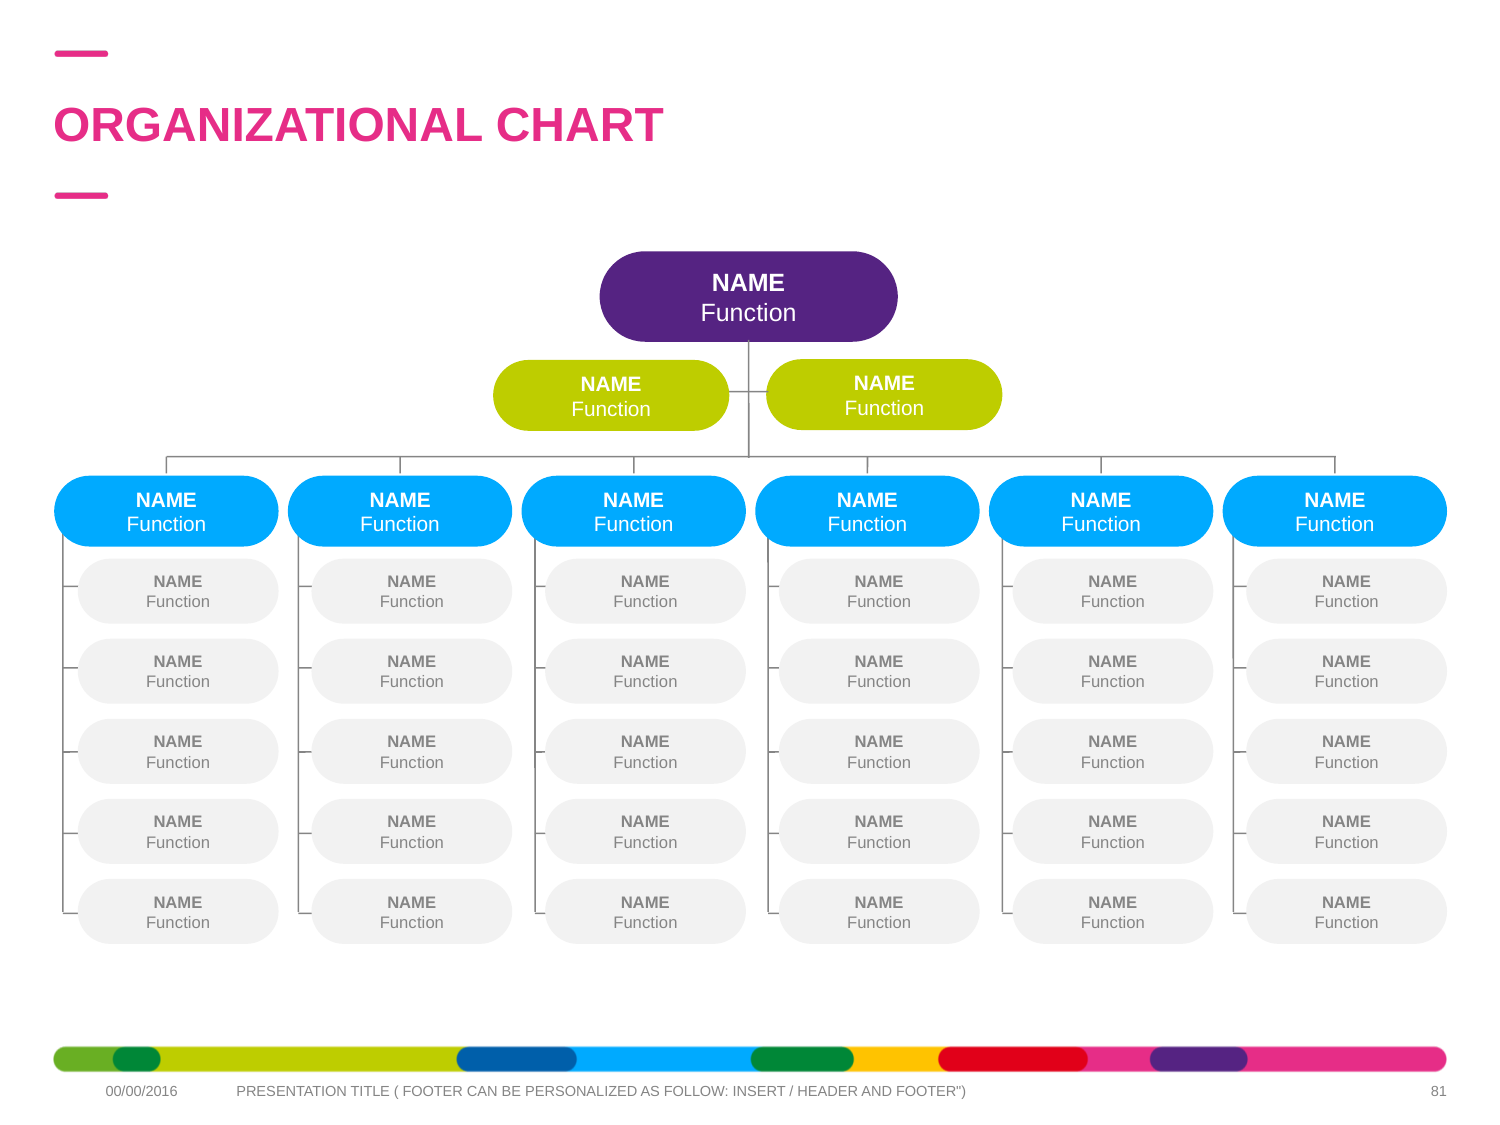

# ORGANIZATIONAL CHART
NAME
Function

NAME
Function
NAME
Function

NAME
Function
NAME
Function
NAME
Function
NAME
Function
NAME
Function
NAME
Function

NAME
Function
NAME
Function
NAME
Function
NAME
Function
NAME
Function
NAME
Function
NAME
Function
NAME
Function
NAME
Function
NAME
Function
NAME
Function
NAME
Function
NAME
Function
NAME
Function
NAME
Function
NAME
Function
NAME
Function
NAME
Function
NAME
Function
NAME
Function
NAME
Function
NAME
Function
NAME
Function
NAME
Function
NAME
Function
NAME
Function
NAME
Function
NAME
Function
NAME
Function
NAME
Function
81
00/00/2016
PRESENTATION TITLE ( FOOTER CAN BE PERSONALIZED AS FOLLOW: INSERT / HEADER AND FOOTER")